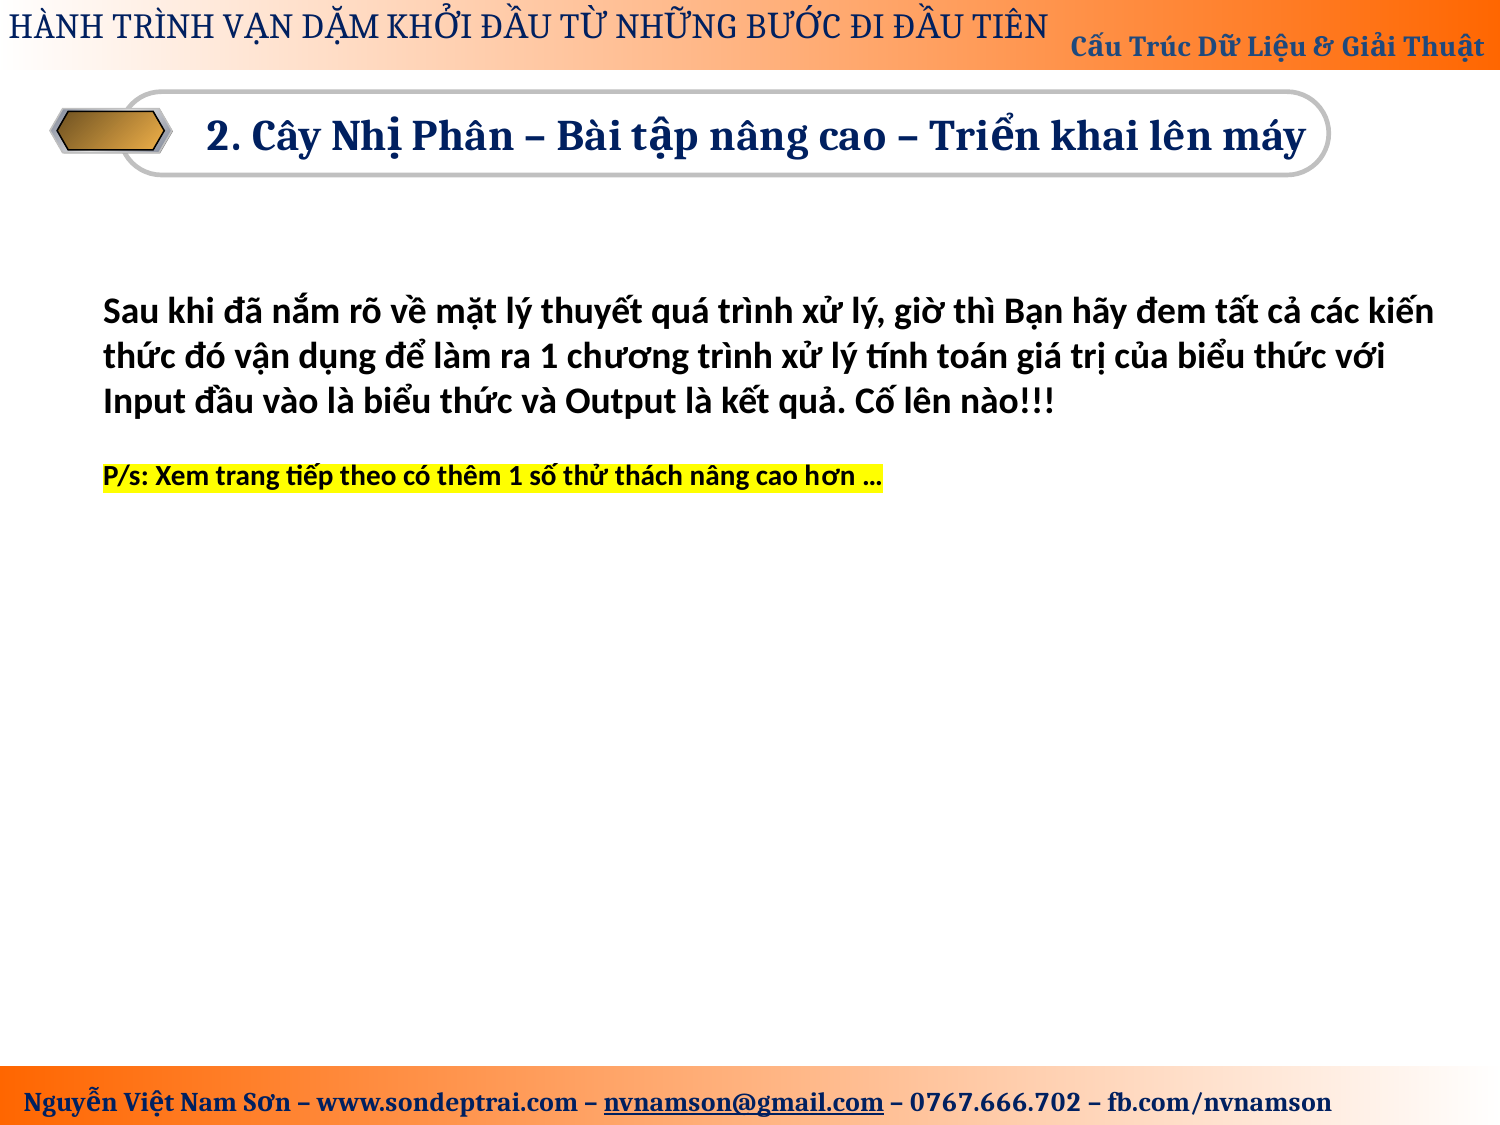

2. Cây Nhị Phân – Bài tập nâng cao – Triển khai lên máy

Sau khi đã nắm rõ về mặt lý thuyết quá trình xử lý, giờ thì Bạn hãy đem tất cả các kiến thức đó vận dụng để làm ra 1 chương trình xử lý tính toán giá trị của biểu thức với Input đầu vào là biểu thức và Output là kết quả. Cố lên nào!!!

P/s: Xem trang tiếp theo có thêm 1 số thử thách nâng cao hơn …